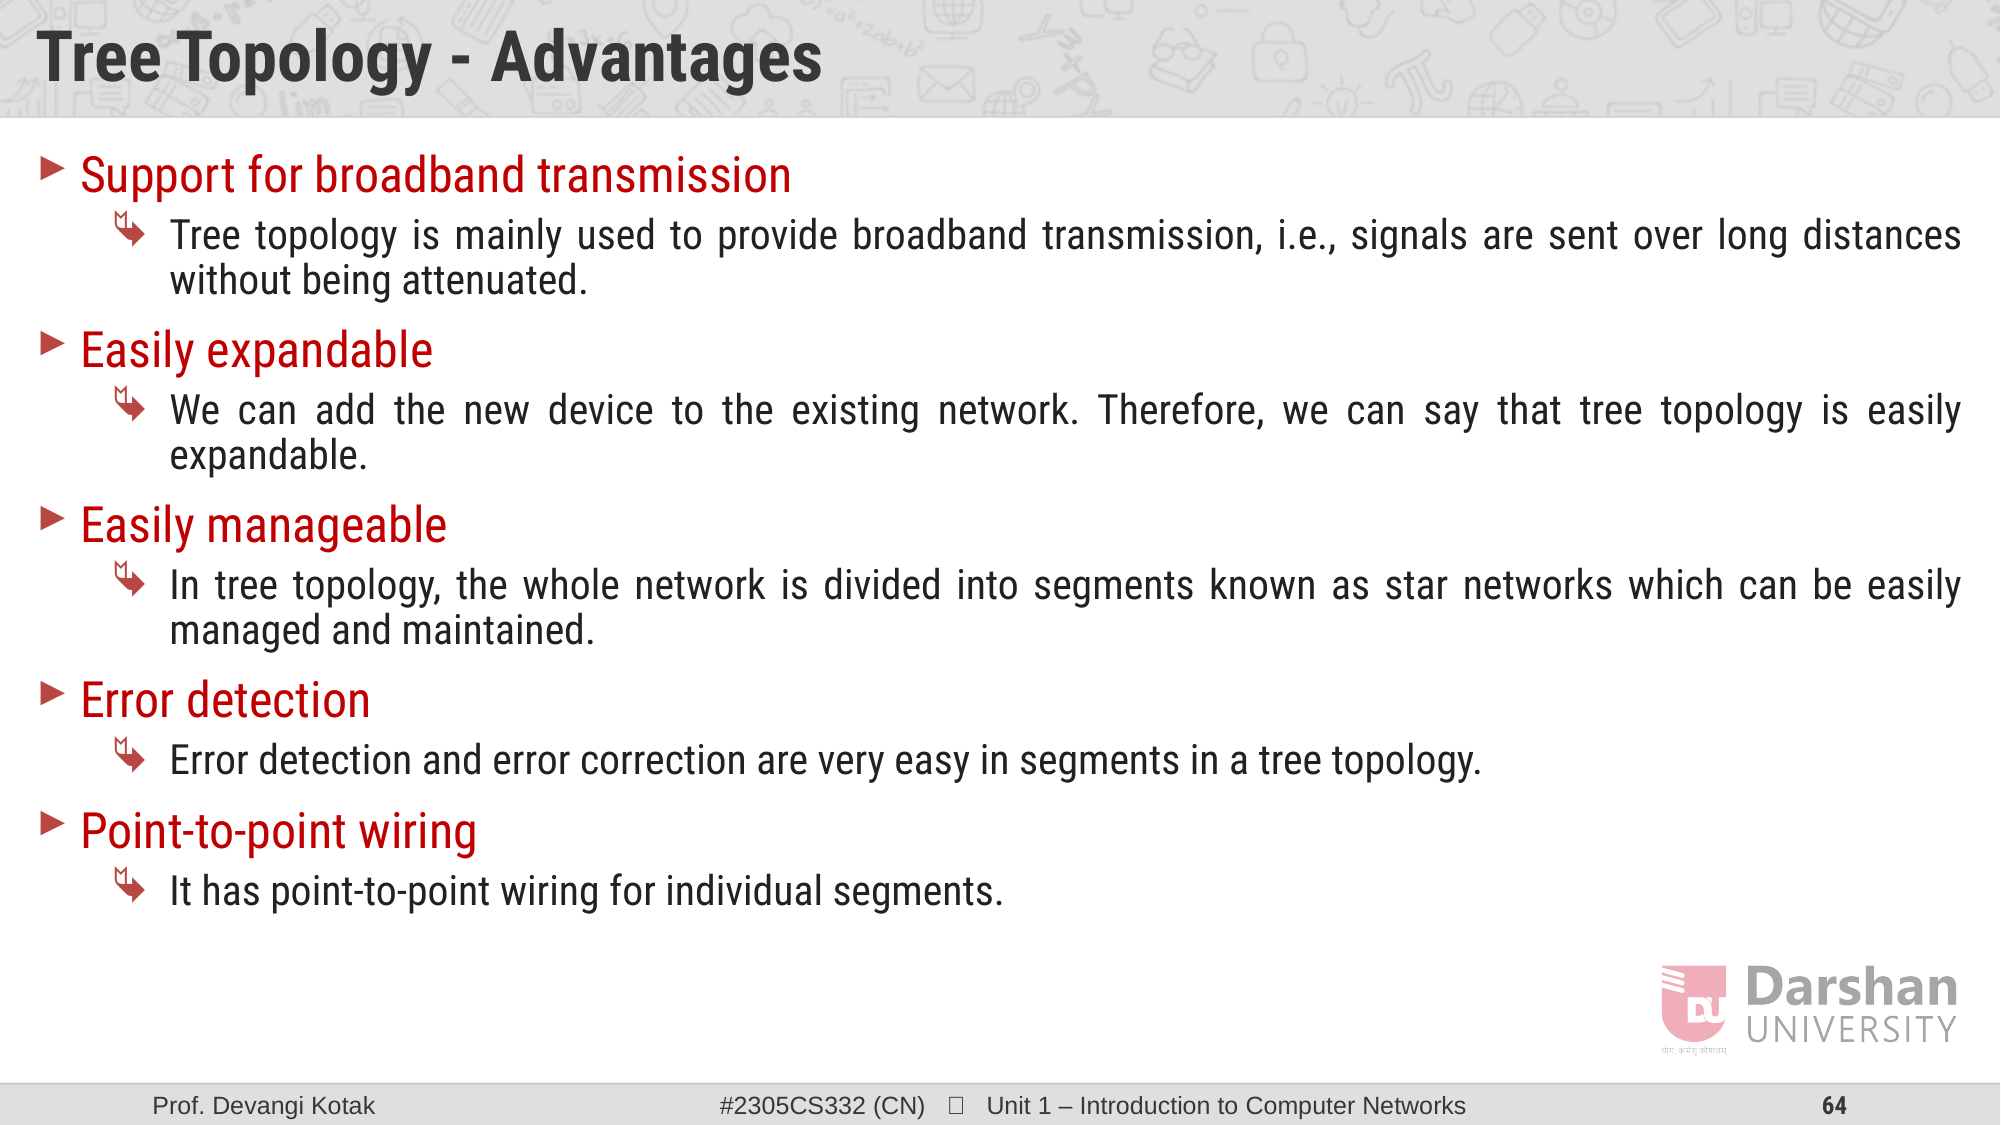

# Tree Topology - Advantages
Support for broadband transmission
Tree topology is mainly used to provide broadband transmission, i.e., signals are sent over long distances without being attenuated.
Easily expandable
We can add the new device to the existing network. Therefore, we can say that tree topology is easily expandable.
Easily manageable
In tree topology, the whole network is divided into segments known as star networks which can be easily managed and maintained.
Error detection
Error detection and error correction are very easy in segments in a tree topology.
Point-to-point wiring
It has point-to-point wiring for individual segments.